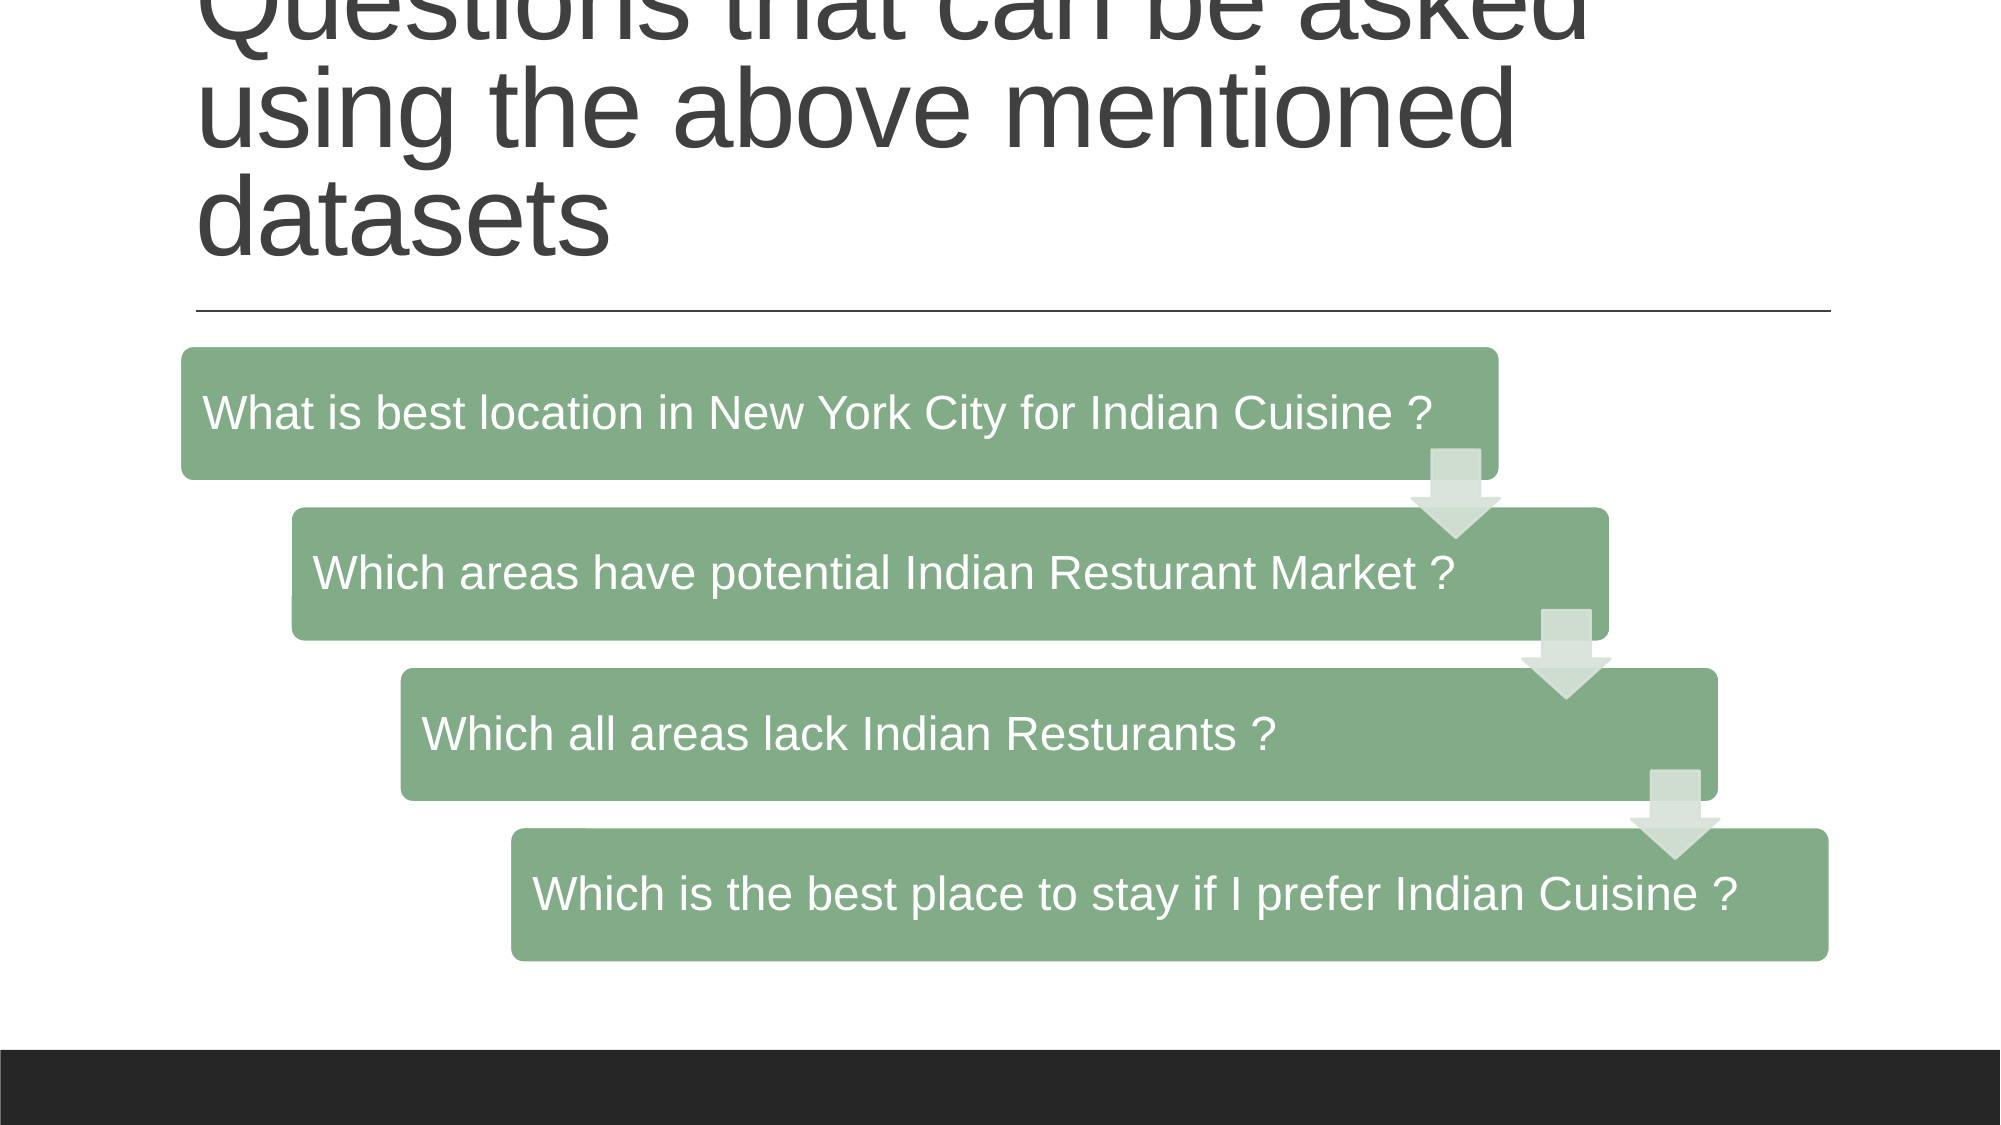

# Questions that can be asked using the above mentioned datasets
What is best location in New York City for Indian Cuisine ?
Which areas have potential Indian Resturant Market ?
Which all areas lack Indian Resturants ?
Which is the best place to stay if I prefer Indian Cuisine ?